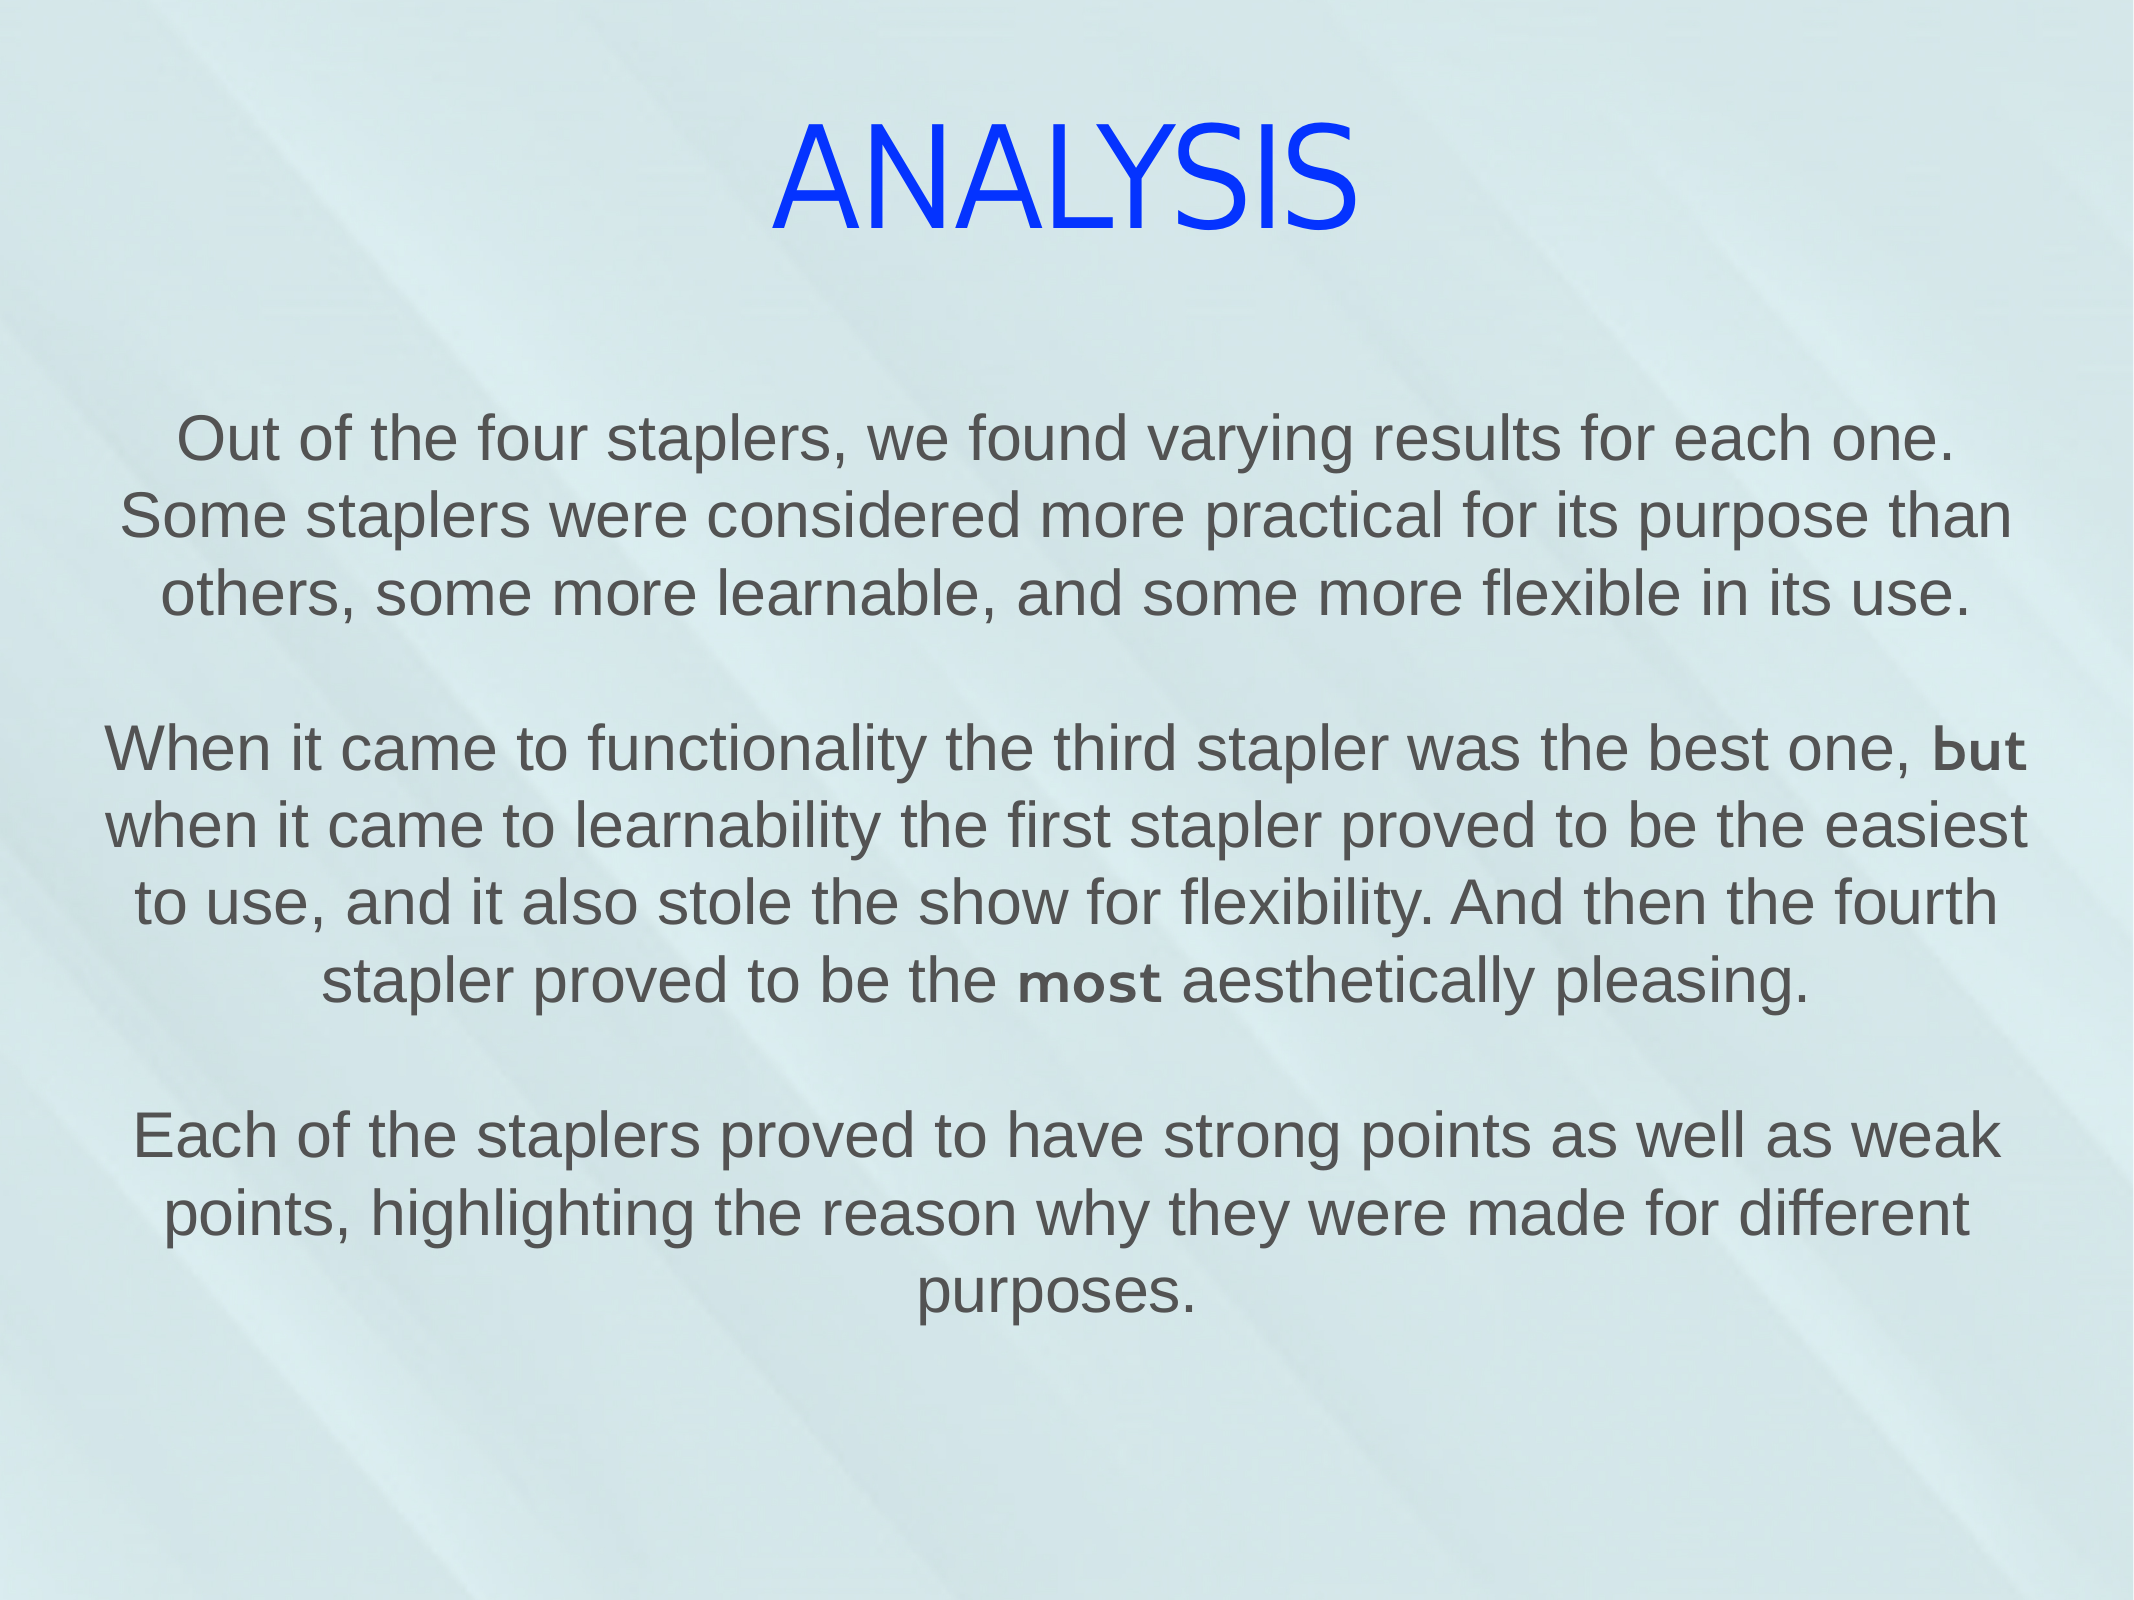

# Analysis
Out of the four staplers, we found varying results for each one. Some staplers were considered more practical for its purpose than others, some more learnable, and some more flexible in its use.

When it came to functionality the third stapler was the best one, but when it came to learnability the first stapler proved to be the easiest to use, and it also stole the show for flexibility. And then the fourth stapler proved to be the most aesthetically pleasing.

Each of the staplers proved to have strong points as well as weak points, highlighting the reason why they were made for different purposes.